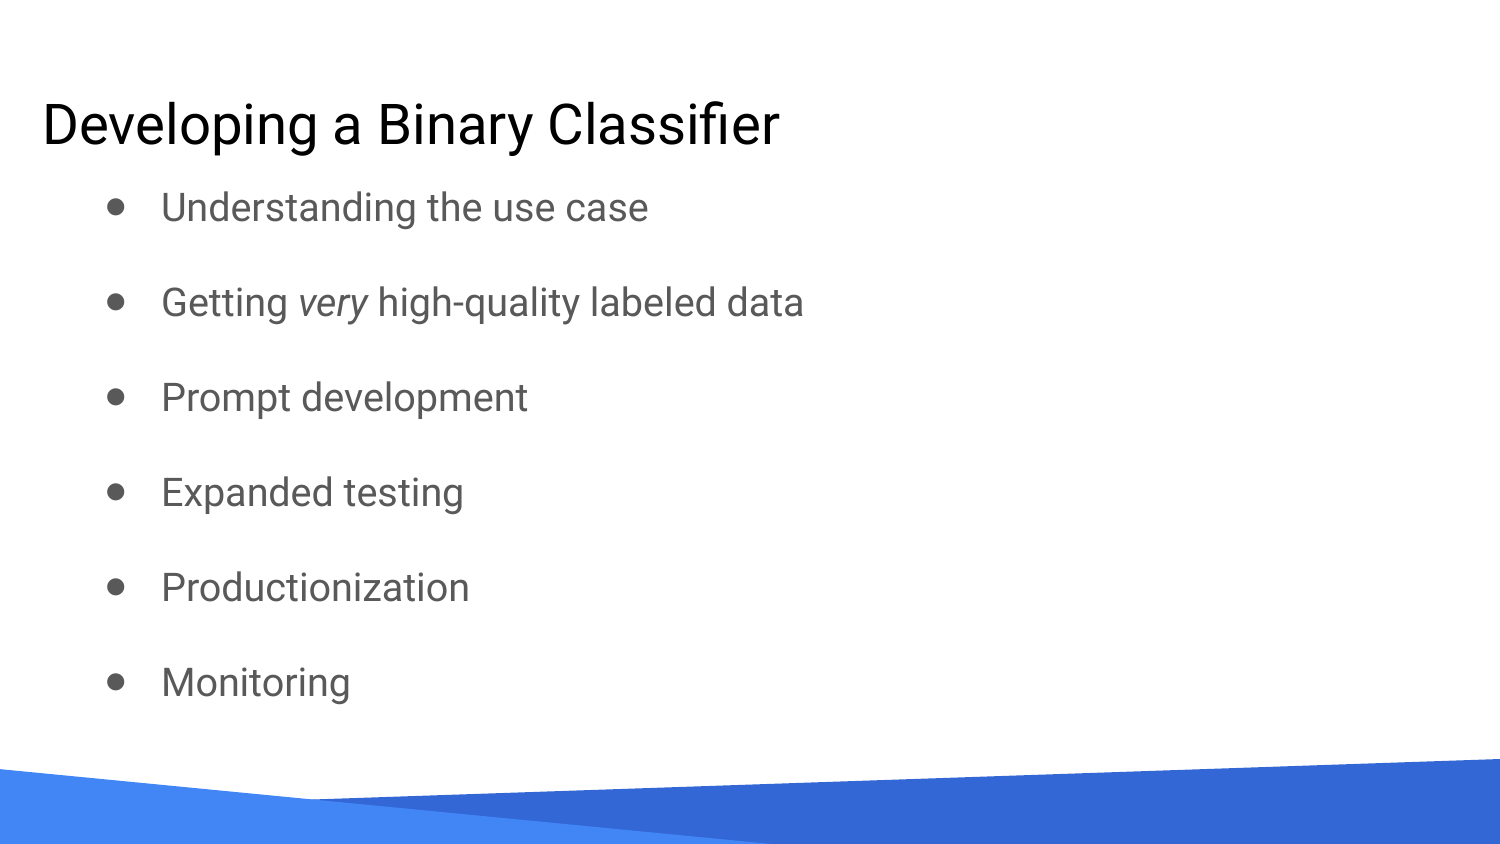

# Developing a Binary Classifier
Understanding the use case
Getting very high-quality labeled data
Prompt development
Expanded testing
Productionization
Monitoring